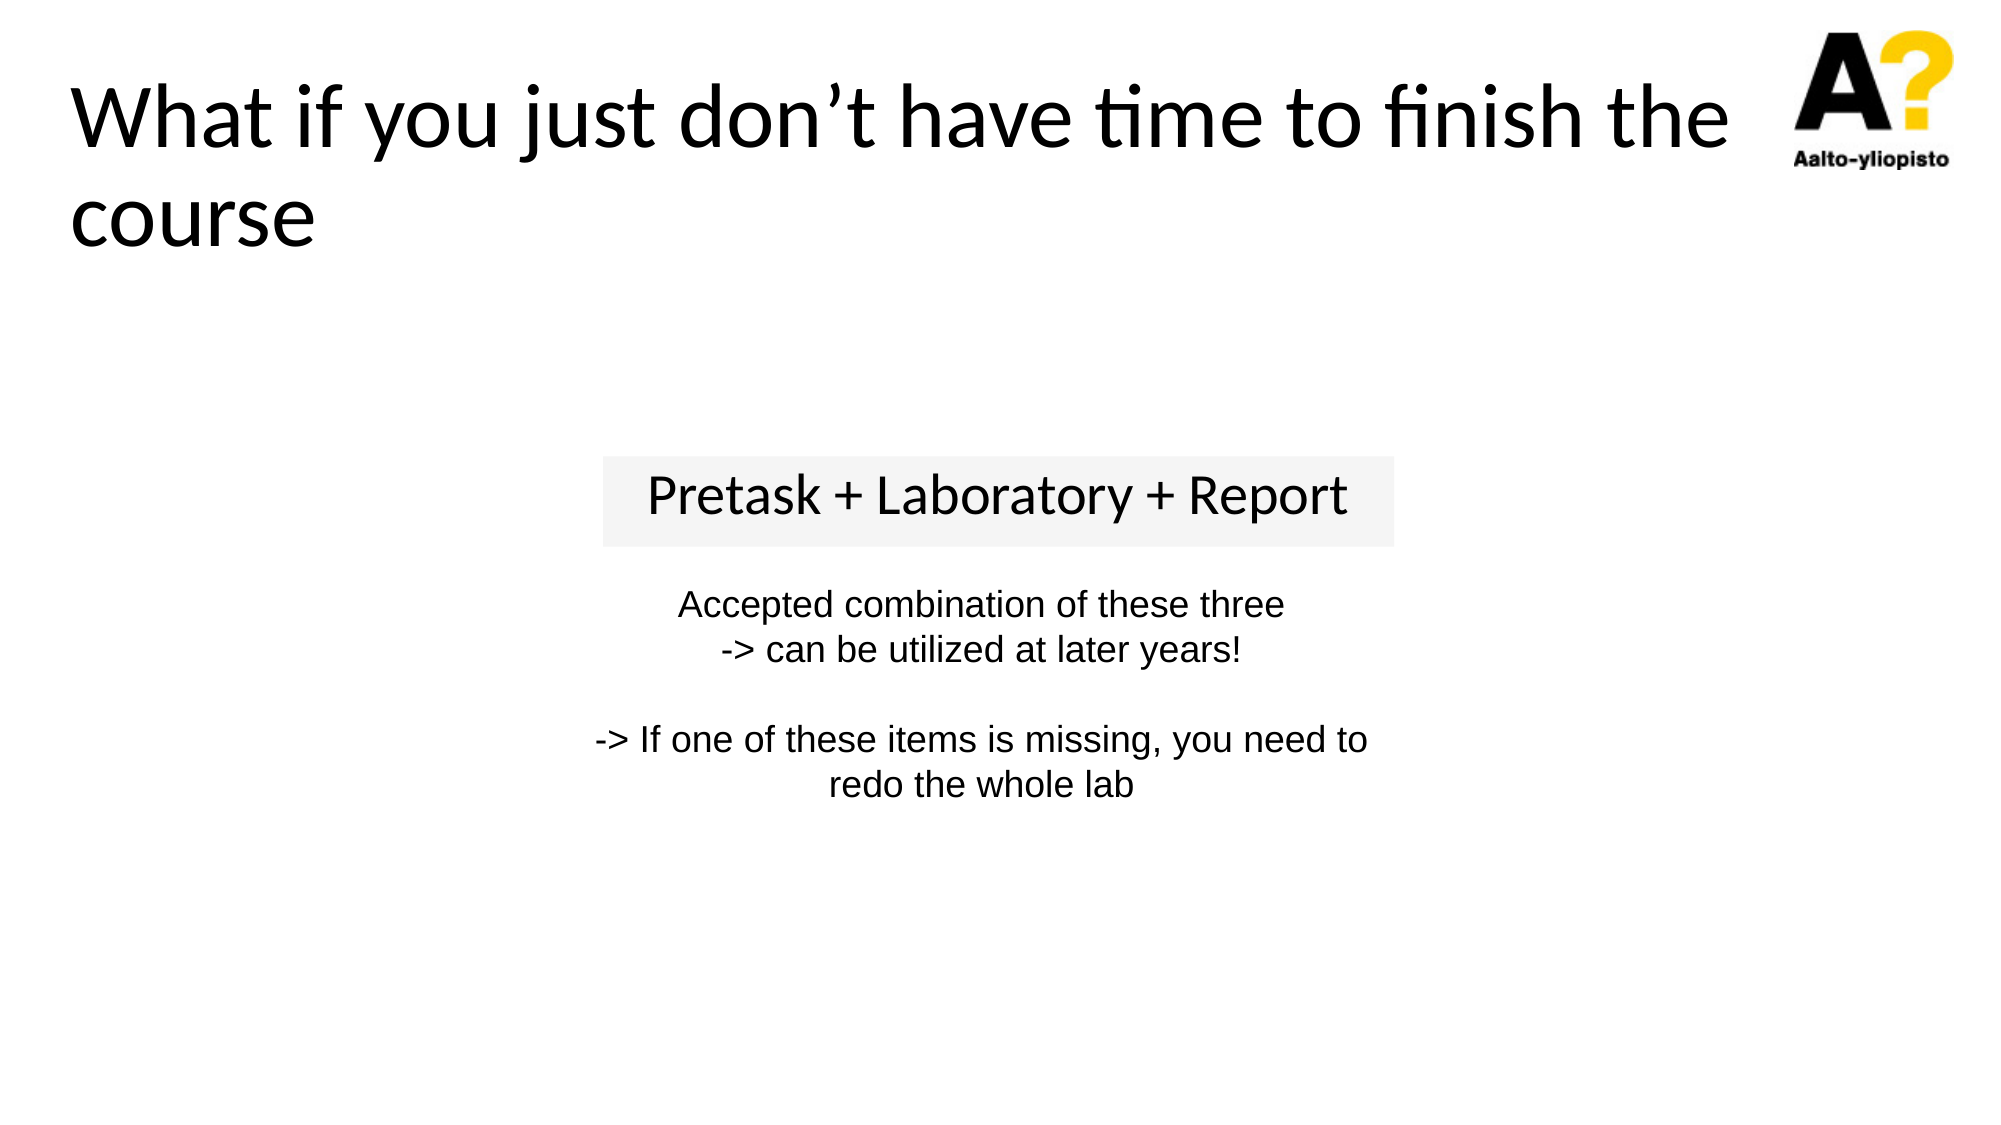

# What if you just don’t have time to finish the course
Pretask + Laboratory + Report
Accepted combination of these three
-> can be utilized at later years!

-> If one of these items is missing, you need to redo the whole lab